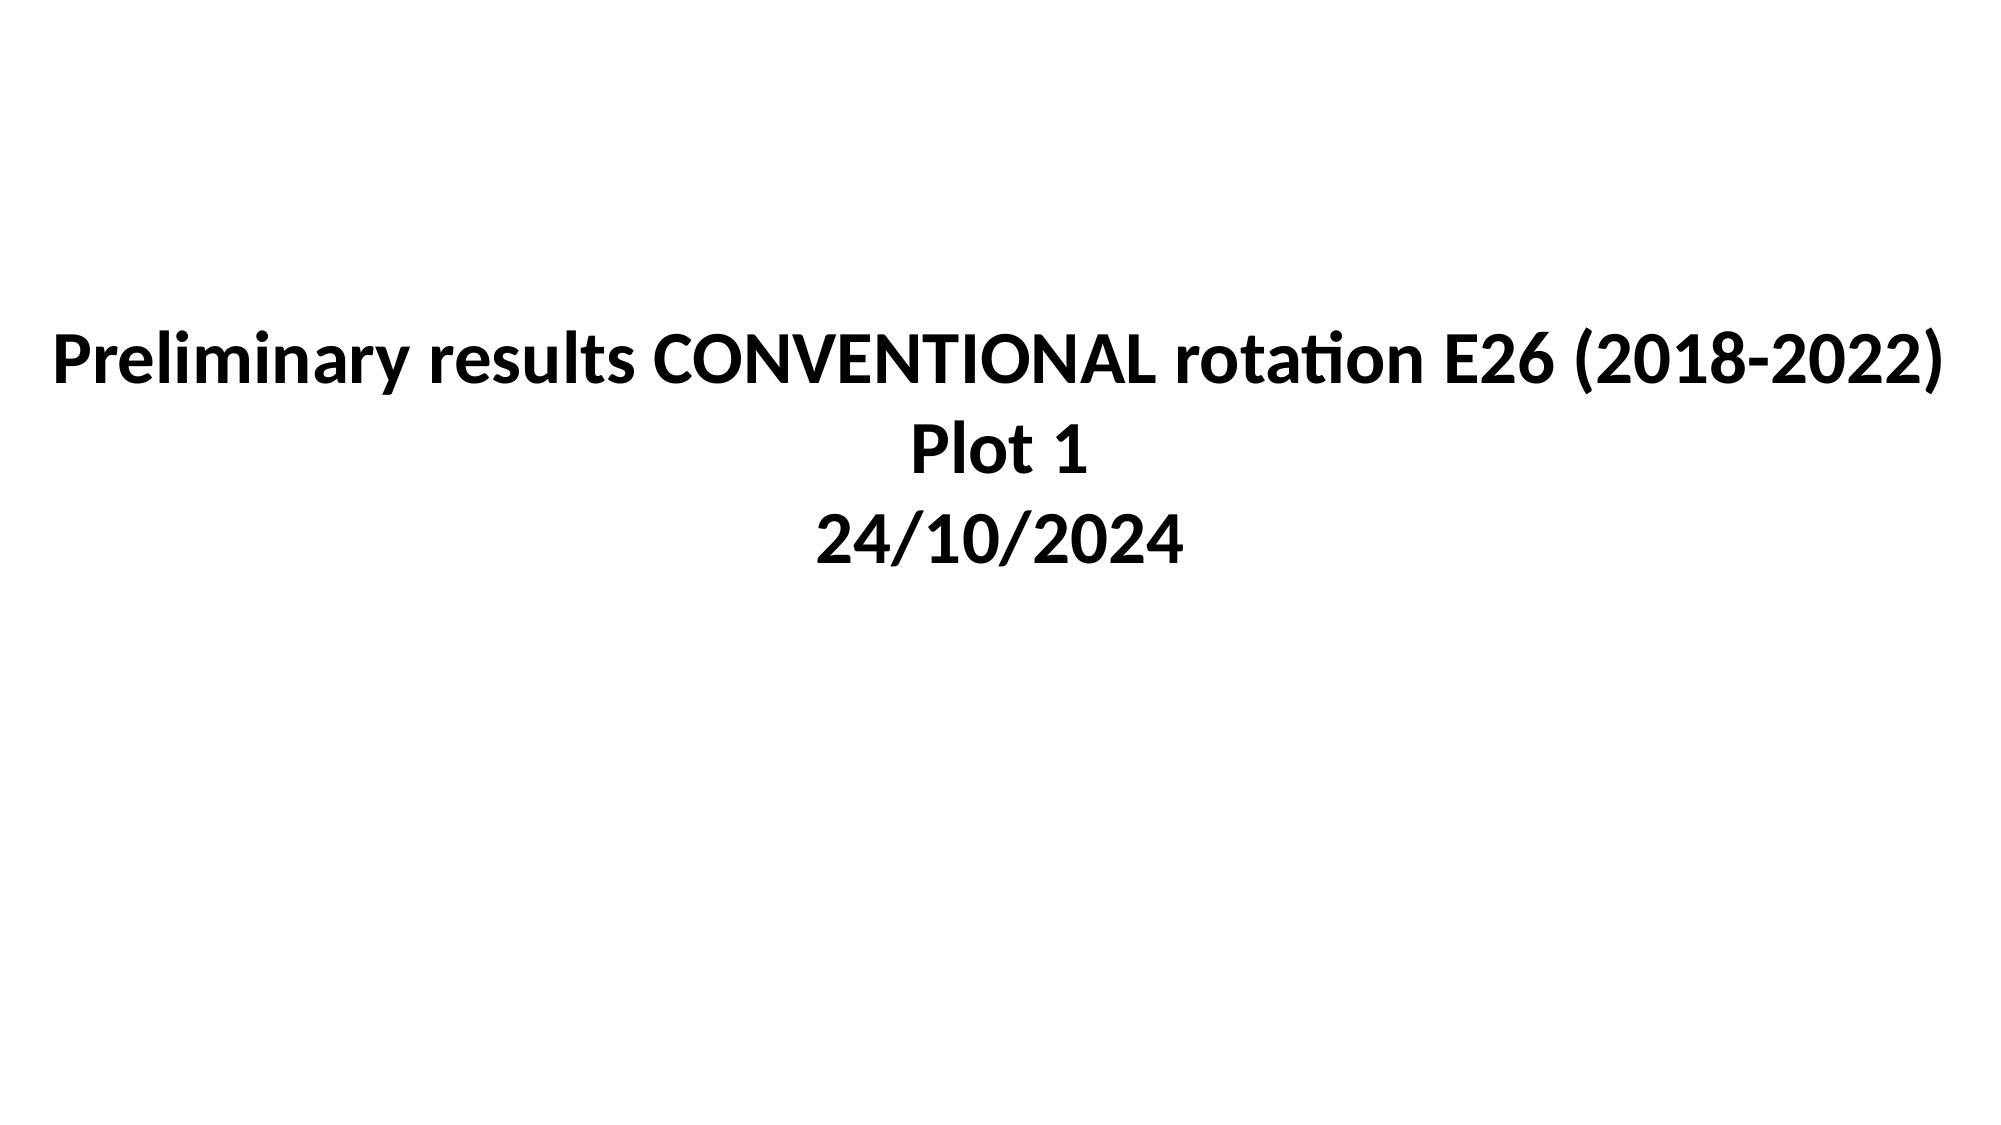

Preliminary results CONVENTIONAL rotation E26 (2018-2022) Plot 1
24/10/2024